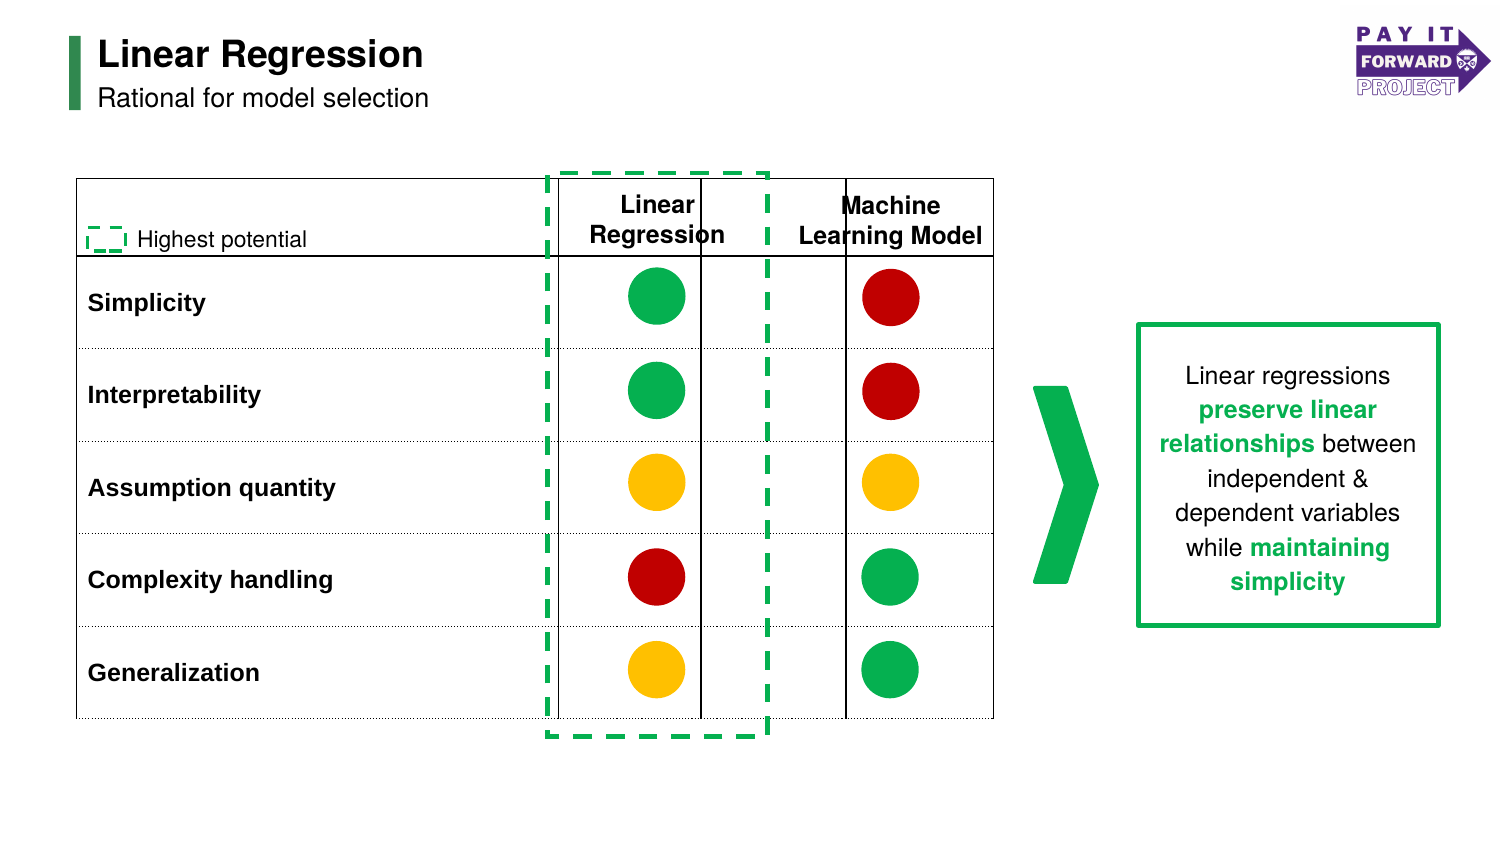

Linear Regression

Rational for model selection

Linear Regression
Machine Learning Model
|  |  |  |  |
| --- | --- | --- | --- |
| Simplicity |  |  |  |
| Interpretability |  |  |  |
| Assumption quantity |  |  |  |
| Complexity handling |  |  |  |
| Generalization |  |  |  |
Highest potential

Linear regressions preserve linear relationships between independent & dependent variables while maintaining simplicity